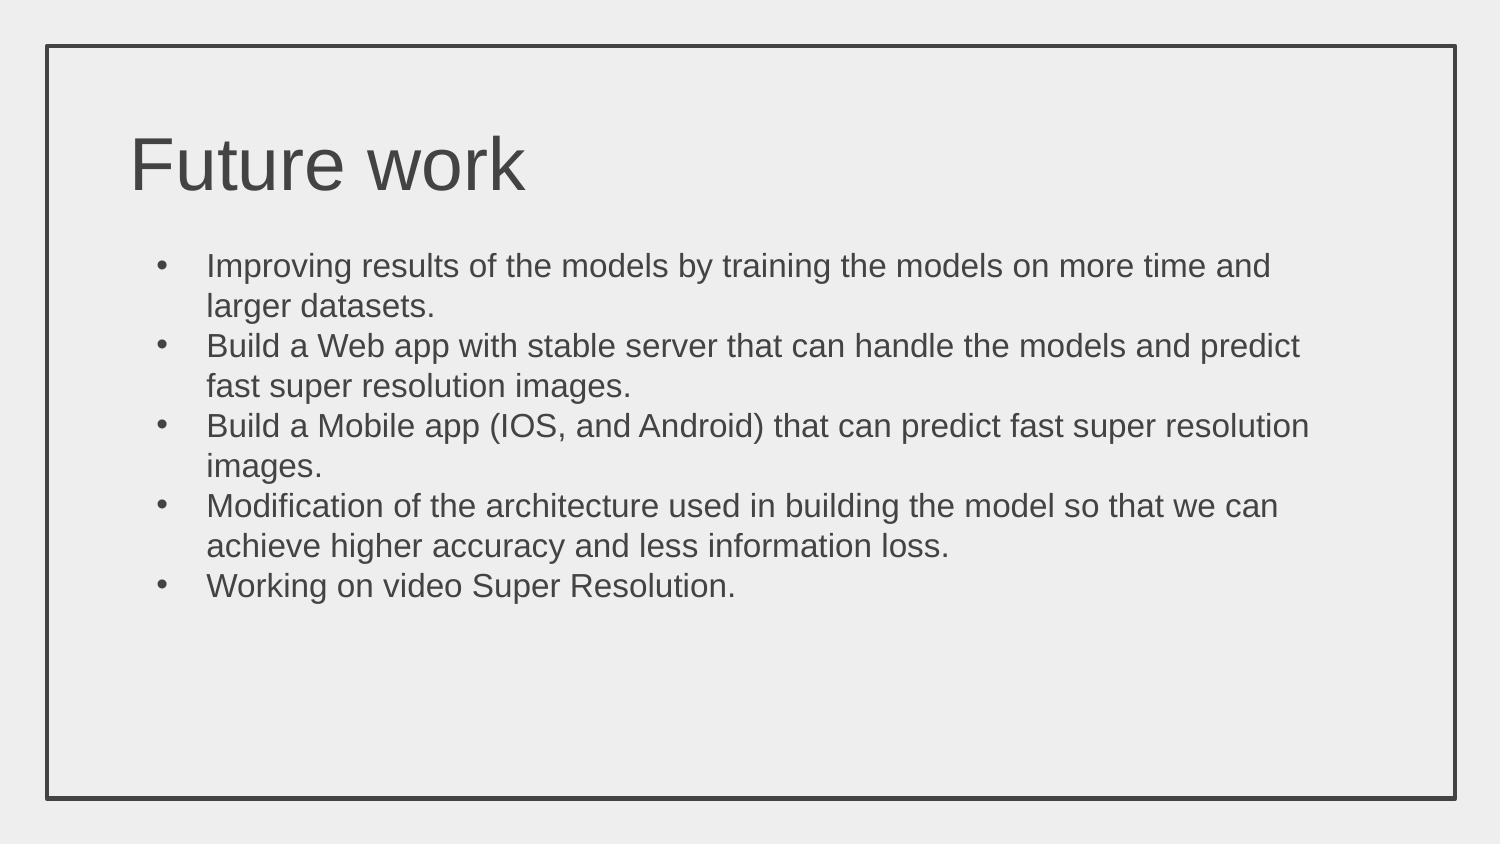

# Future work
Improving results of the models by training the models on more time and larger datasets.
Build a Web app with stable server that can handle the models and predict fast super resolution images.
Build a Mobile app (IOS, and Android) that can predict fast super resolution images.
Modification of the architecture used in building the model so that we can achieve higher accuracy and less information loss.
Working on video Super Resolution.